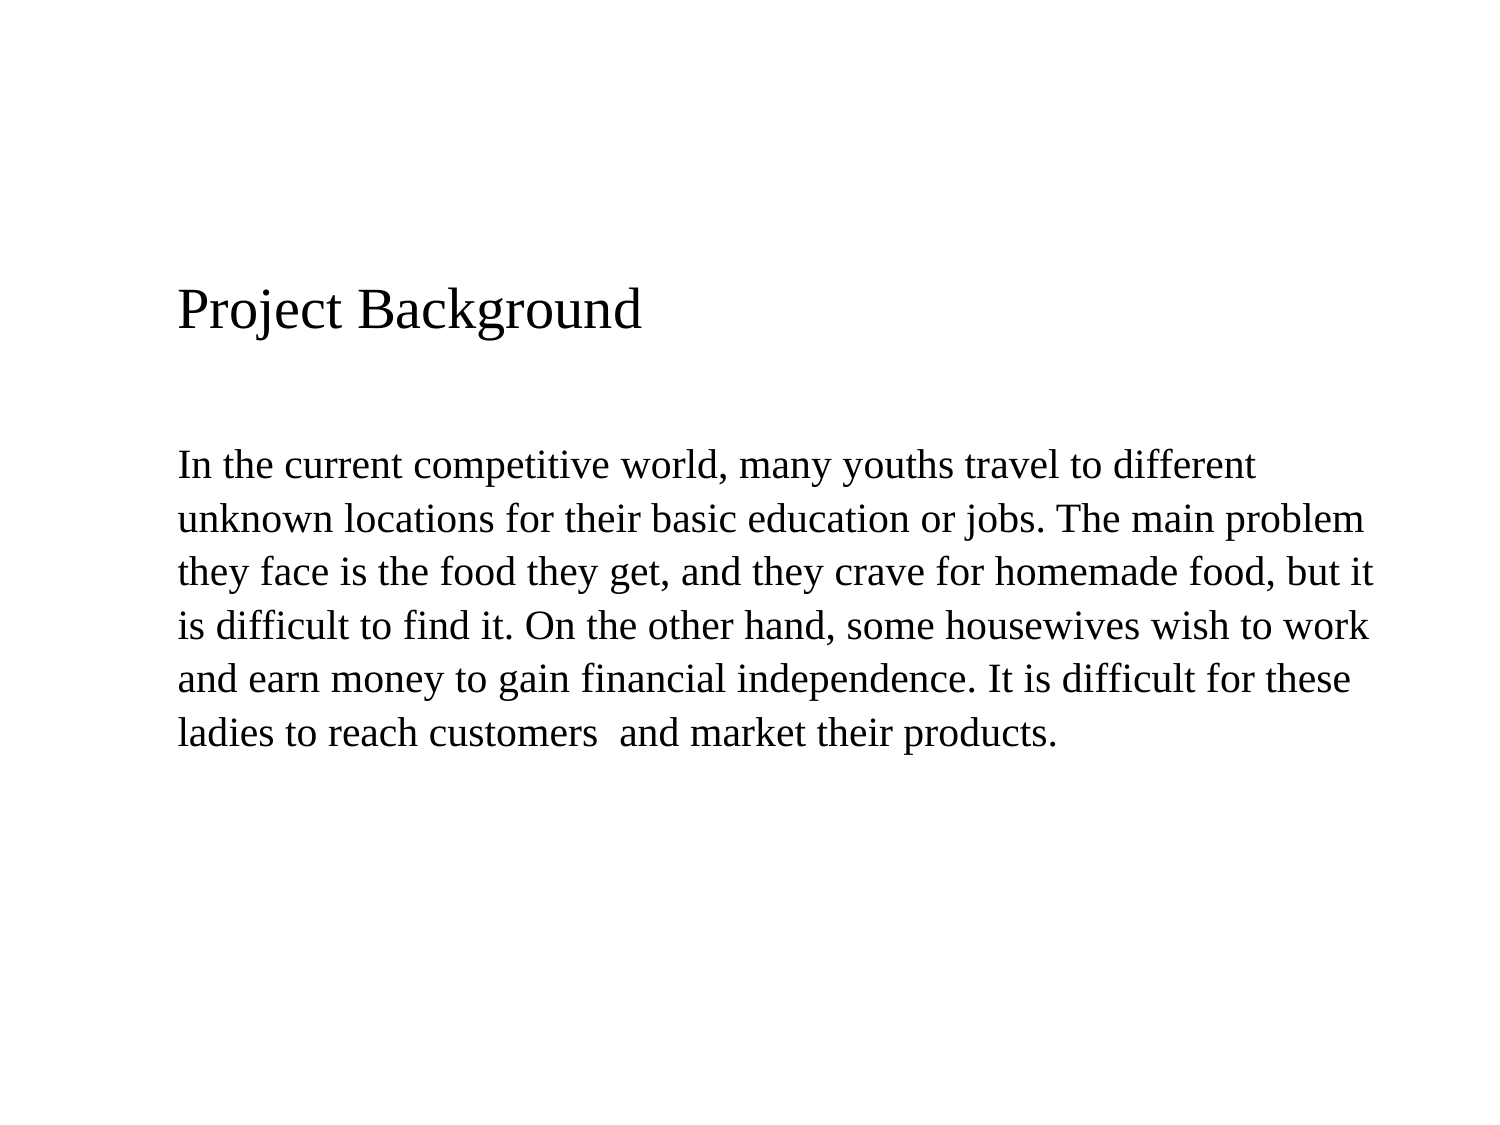

#
Project Background

In the current competitive world, many youths travel to different unknown locations for their basic education or jobs. The main problem they face is the food they get, and they crave for homemade food, but it is difficult to find it. On the other hand, some housewives wish to work and earn money to gain financial independence. It is difficult for these ladies to reach customers  and market their products.